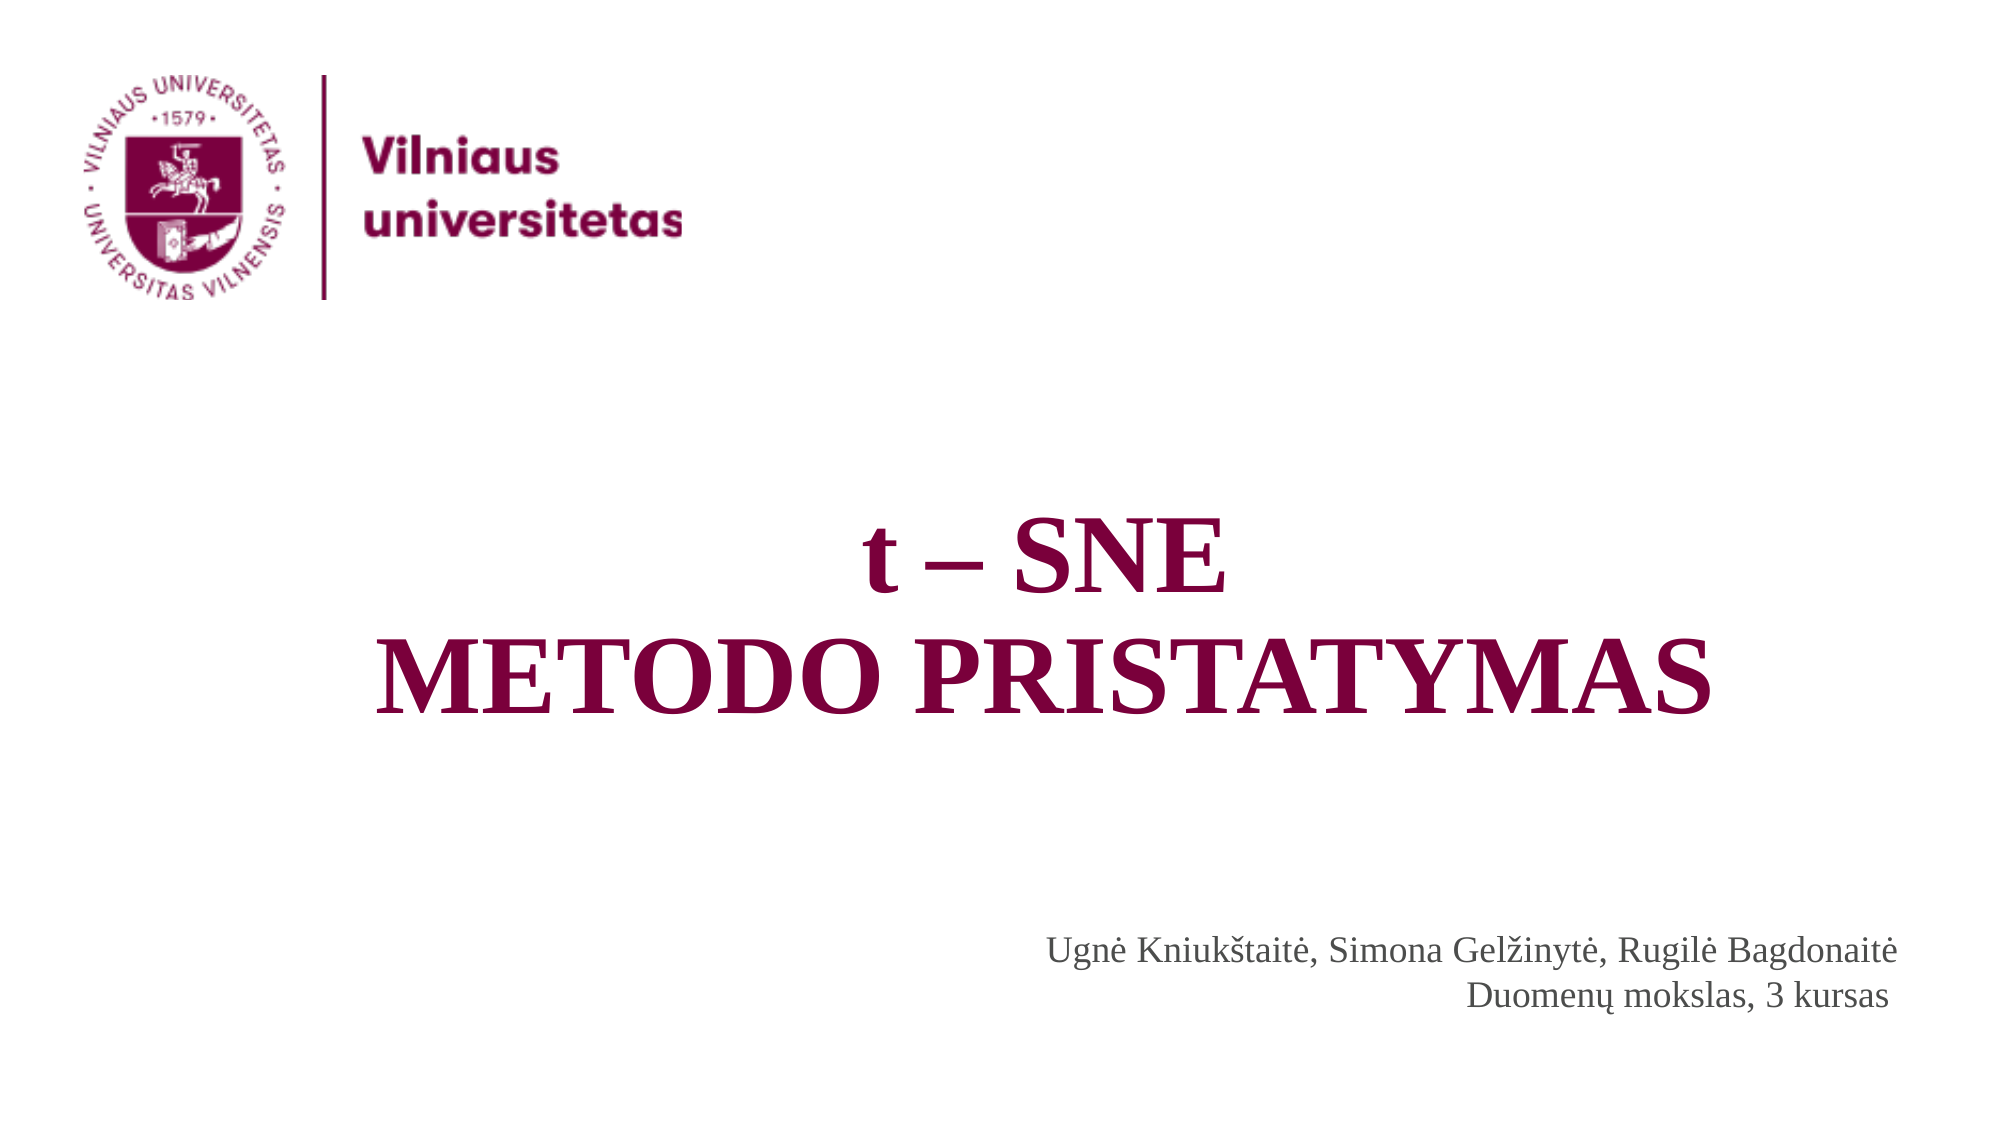

# t – SNE METODO PRISTATYMAS
Ugnė Kniukštaitė, Simona Gelžinytė, Rugilė Bagdonaitė
Duomenų mokslas, 3 kursas